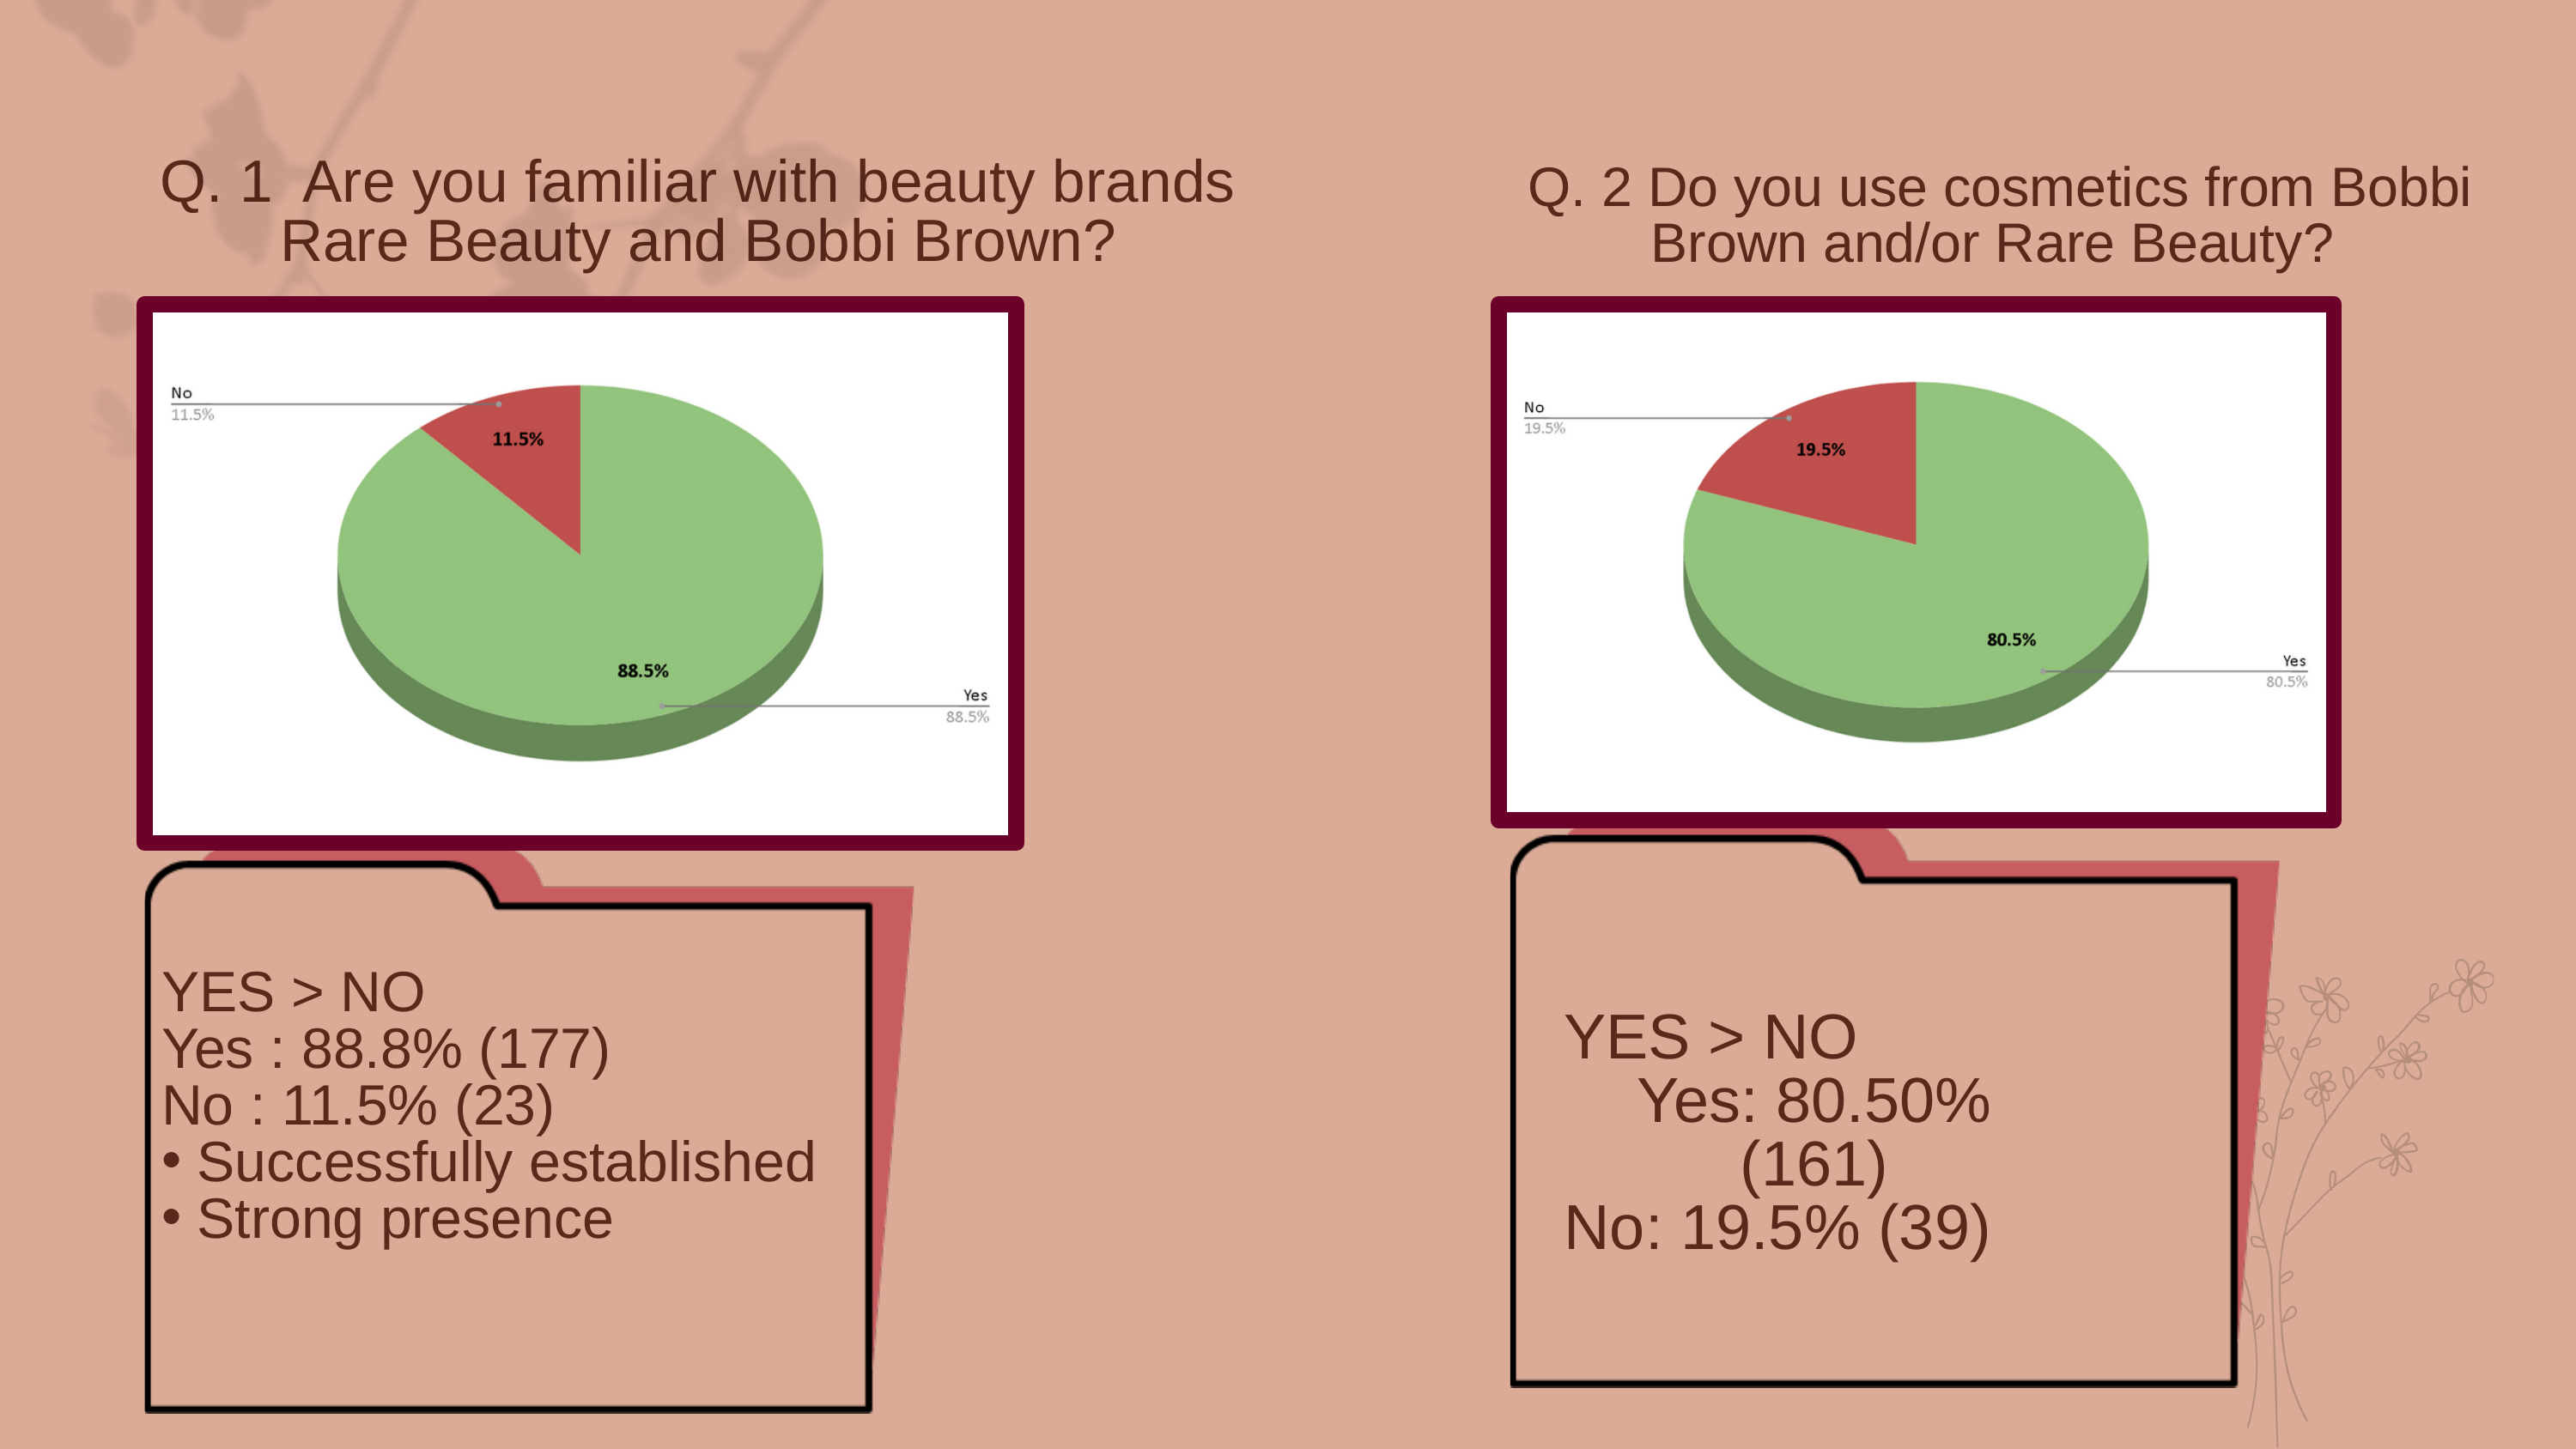

Q. 1  Are you familiar with beauty brands Rare Beauty and Bobbi Brown?
Q. 2 Do you use cosmetics from Bobbi Brown and/or Rare Beauty?

YES > NO
Yes : 88.8% (177)
No : 11.5% (23)
 Successfully established
 Strong presence
YES > NO
Yes: 80.50% (161)
No: 19.5% (39)